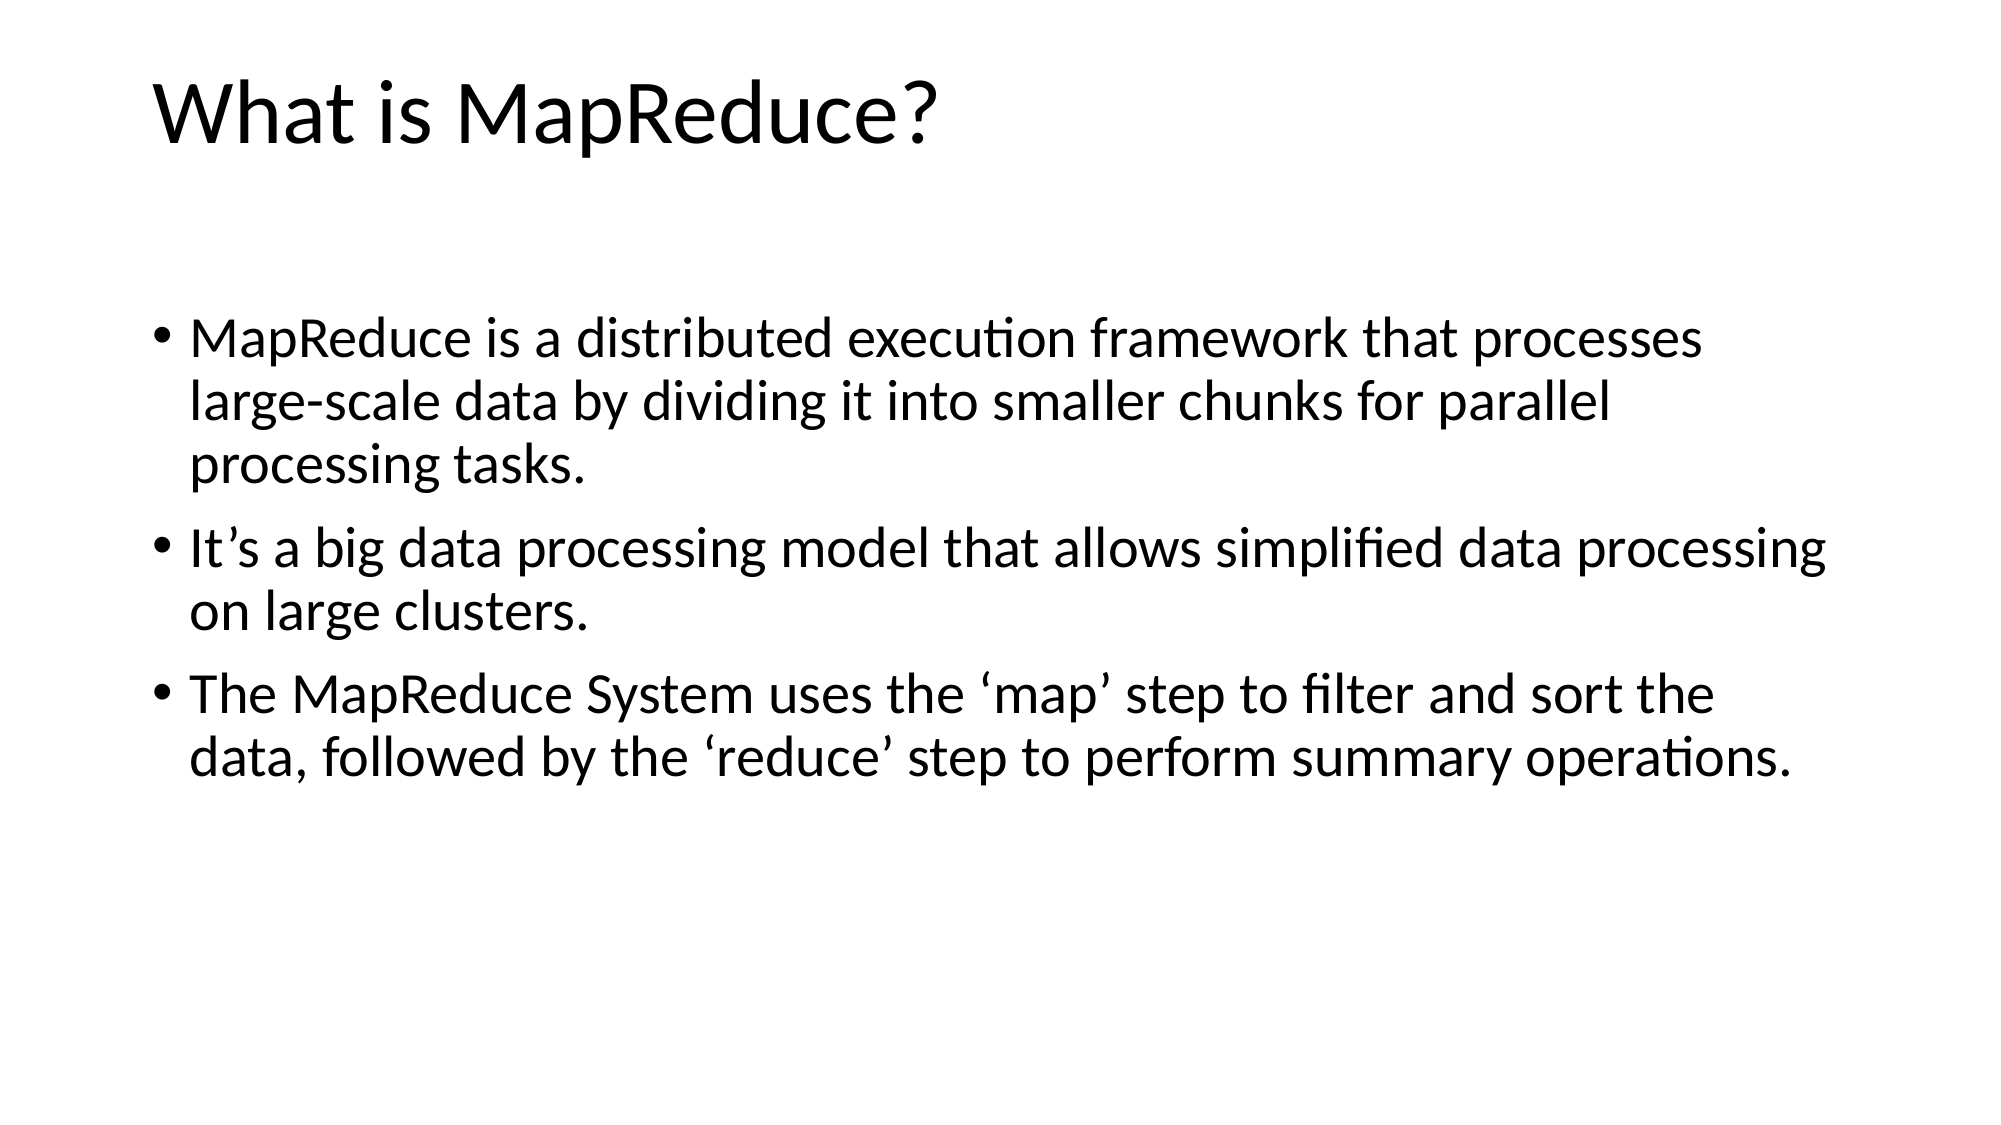

# What is MapReduce?
MapReduce is a distributed execution framework that processes large-scale data by dividing it into smaller chunks for parallel processing tasks.
It’s a big data processing model that allows simplified data processing on large clusters.
The MapReduce System uses the ‘map’ step to filter and sort the data, followed by the ‘reduce’ step to perform summary operations.